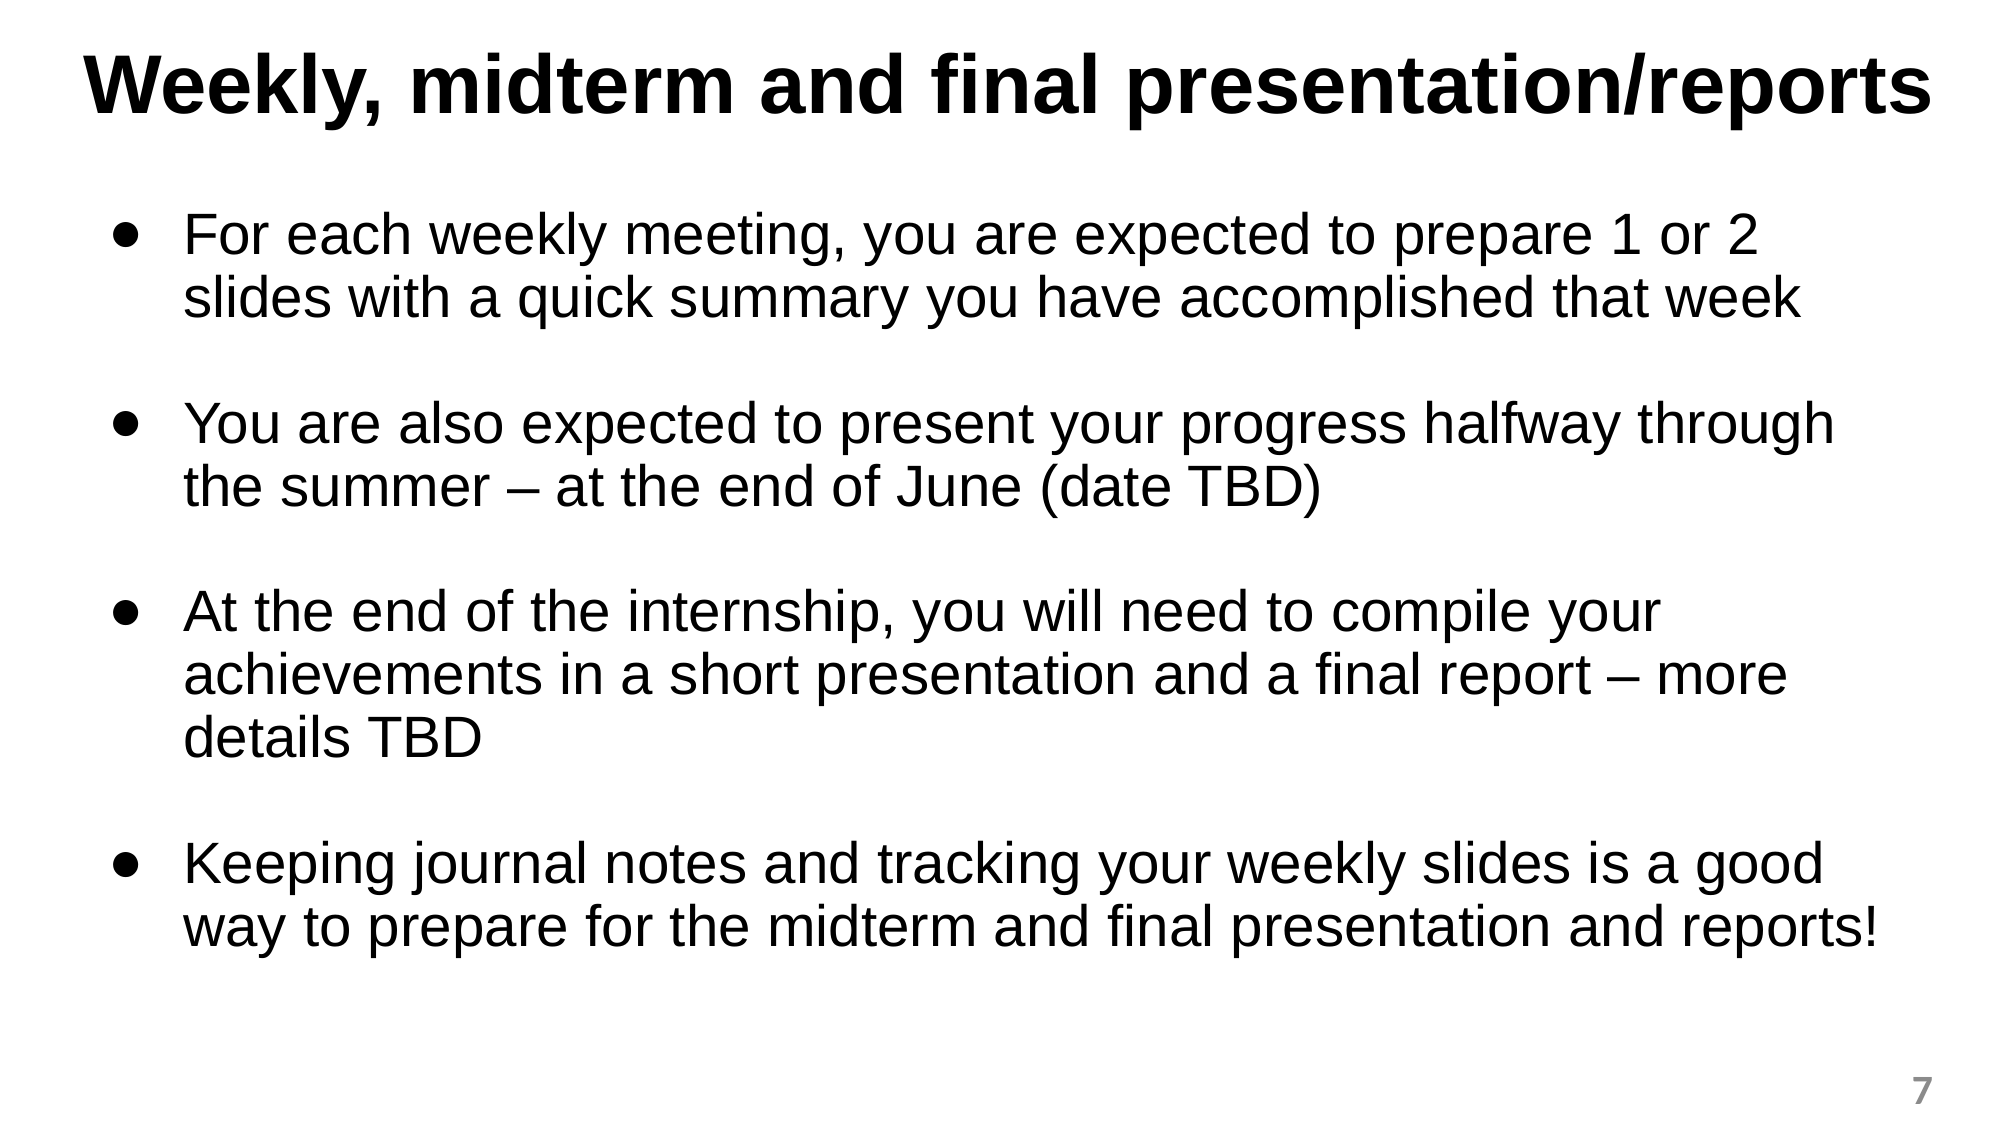

# Weekly, midterm and final presentation/reports
For each weekly meeting, you are expected to prepare 1 or 2 slides with a quick summary you have accomplished that week

You are also expected to present your progress halfway through the summer – at the end of June (date TBD)

At the end of the internship, you will need to compile your achievements in a short presentation and a final report – more details TBD

Keeping journal notes and tracking your weekly slides is a good way to prepare for the midterm and final presentation and reports!

7